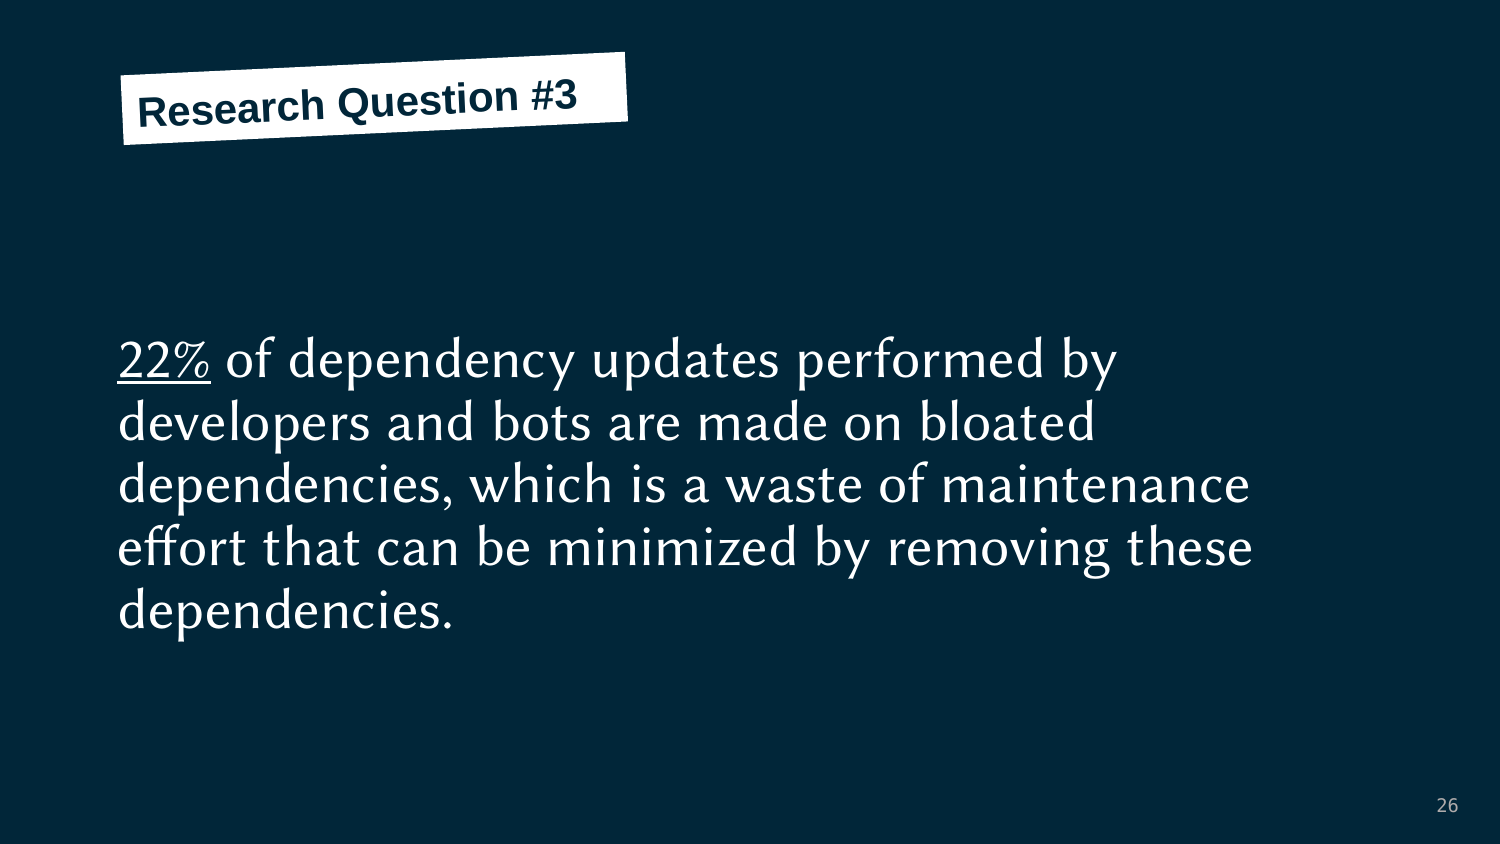

Research Question #3
# 22% of dependency updates performed by developers and bots are made on bloated dependencies, which is a waste of maintenance effort that can be minimized by removing these dependencies.
26